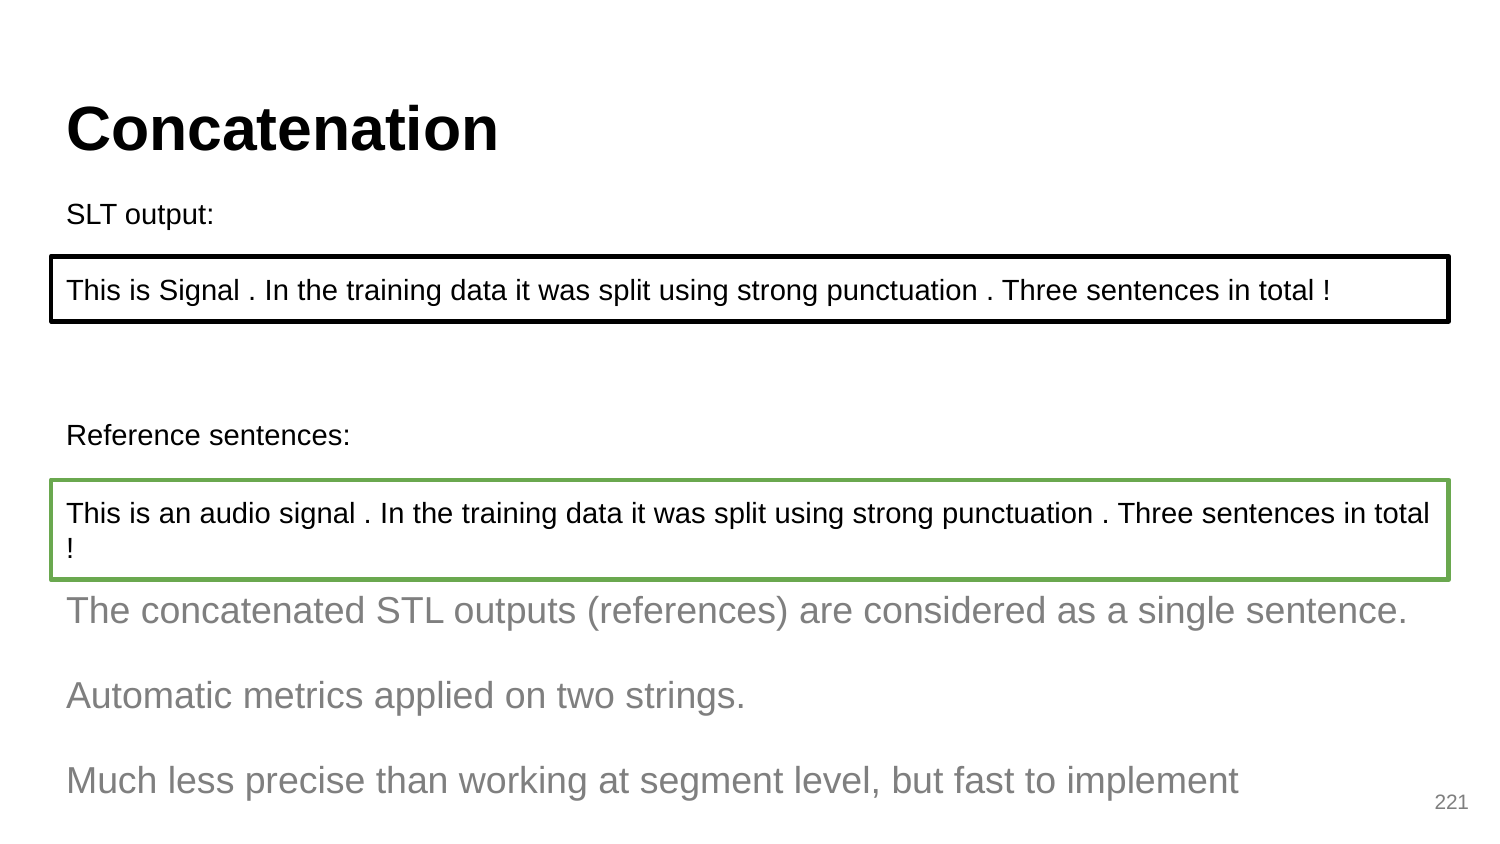

# Concatenation
SLT output:

This is Signal . In the training data it was split using strong punctuation . Three sentences in total !
Reference sentences:

This is an audio signal . In the training data it was split using strong punctuation . Three sentences in total !
The concatenated STL outputs (references) are considered as a single sentence.
Automatic metrics applied on two strings.
Much less precise than working at segment level, but fast to implement
221